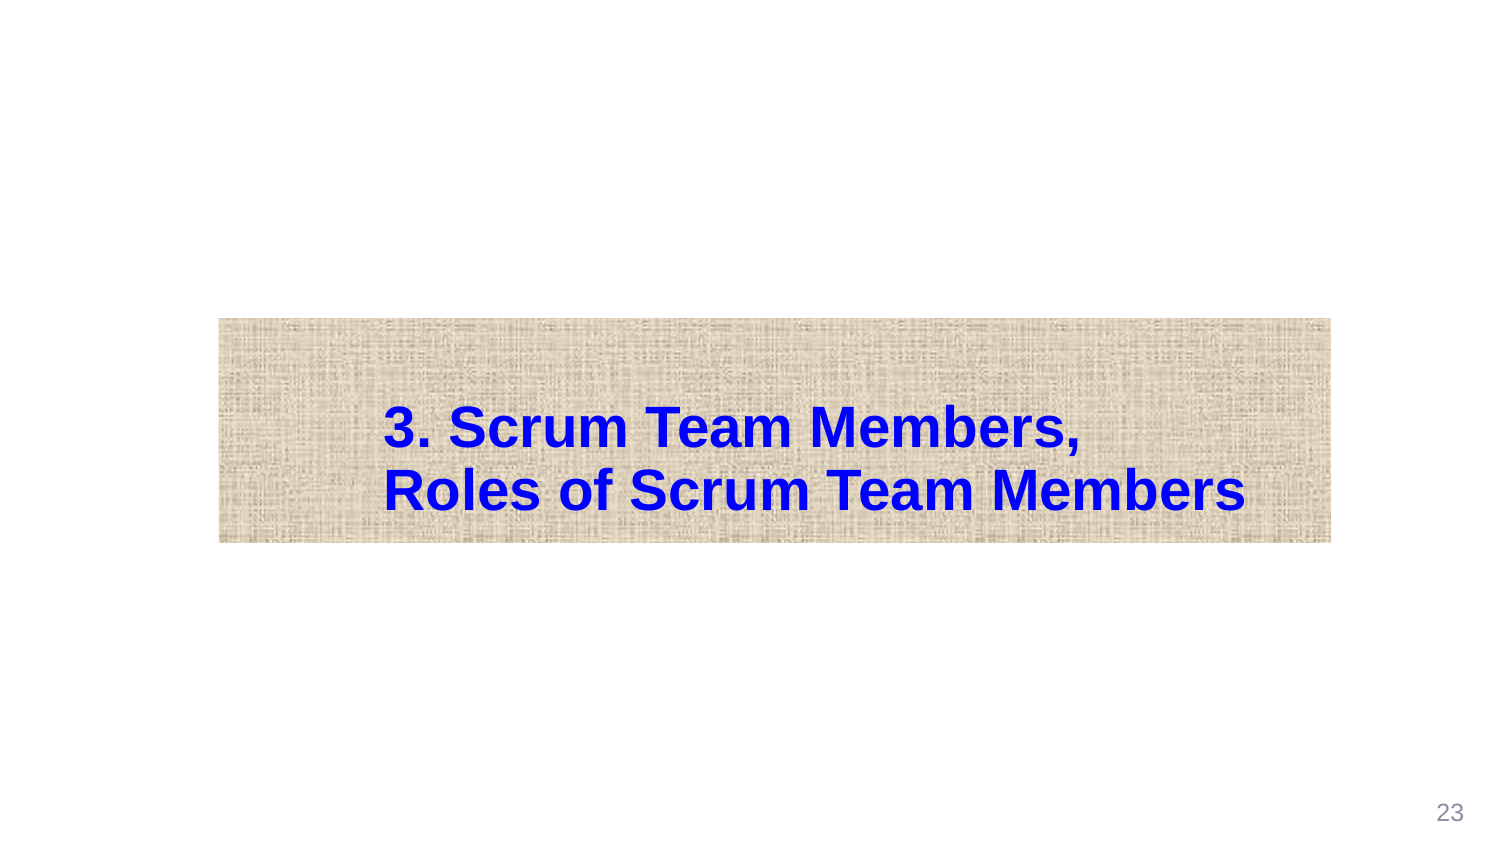

3. Scrum Team Members, 	  Roles of Scrum Team Members